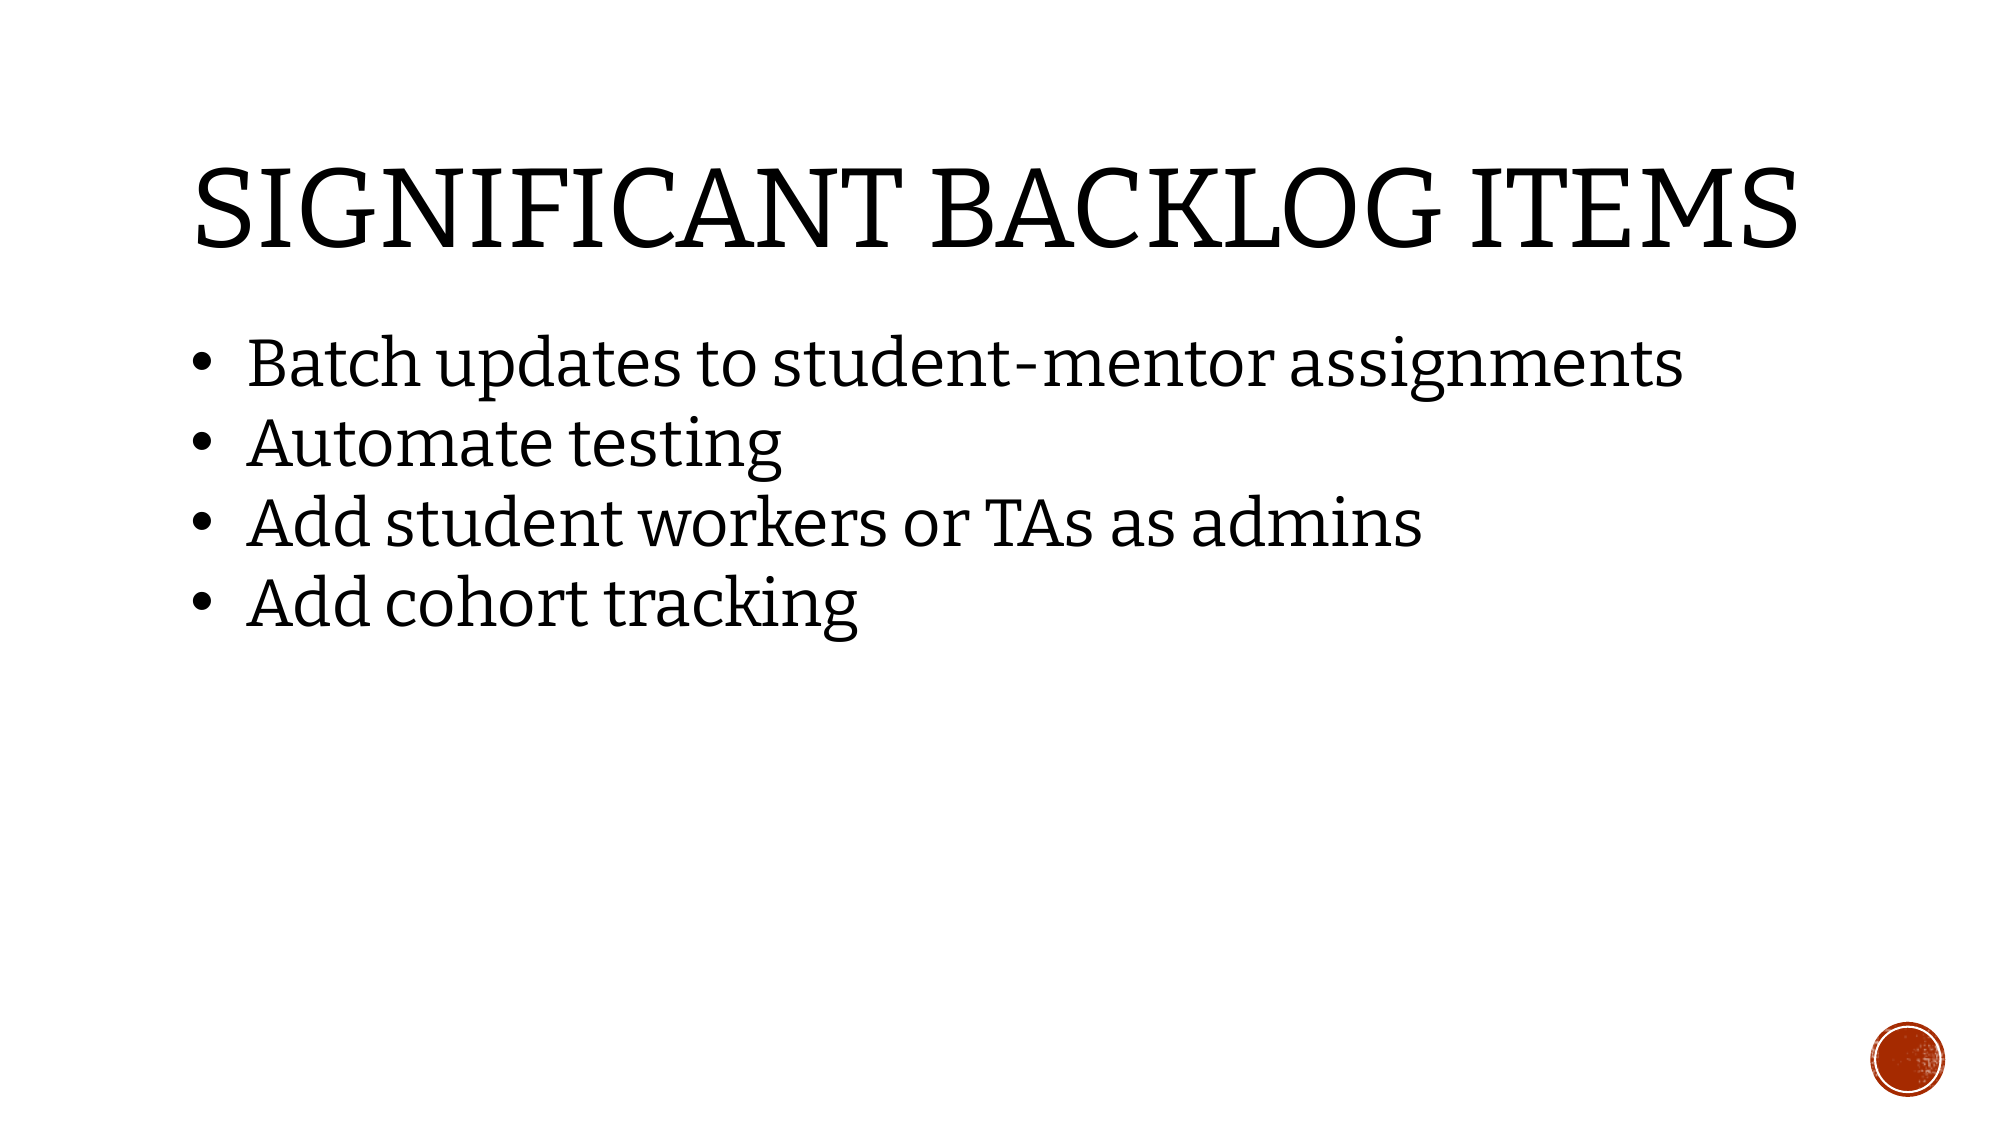

# Significant Backlog Items
Batch updates to student-mentor assignments
Automate testing
Add student workers or TAs as admins
Add cohort tracking